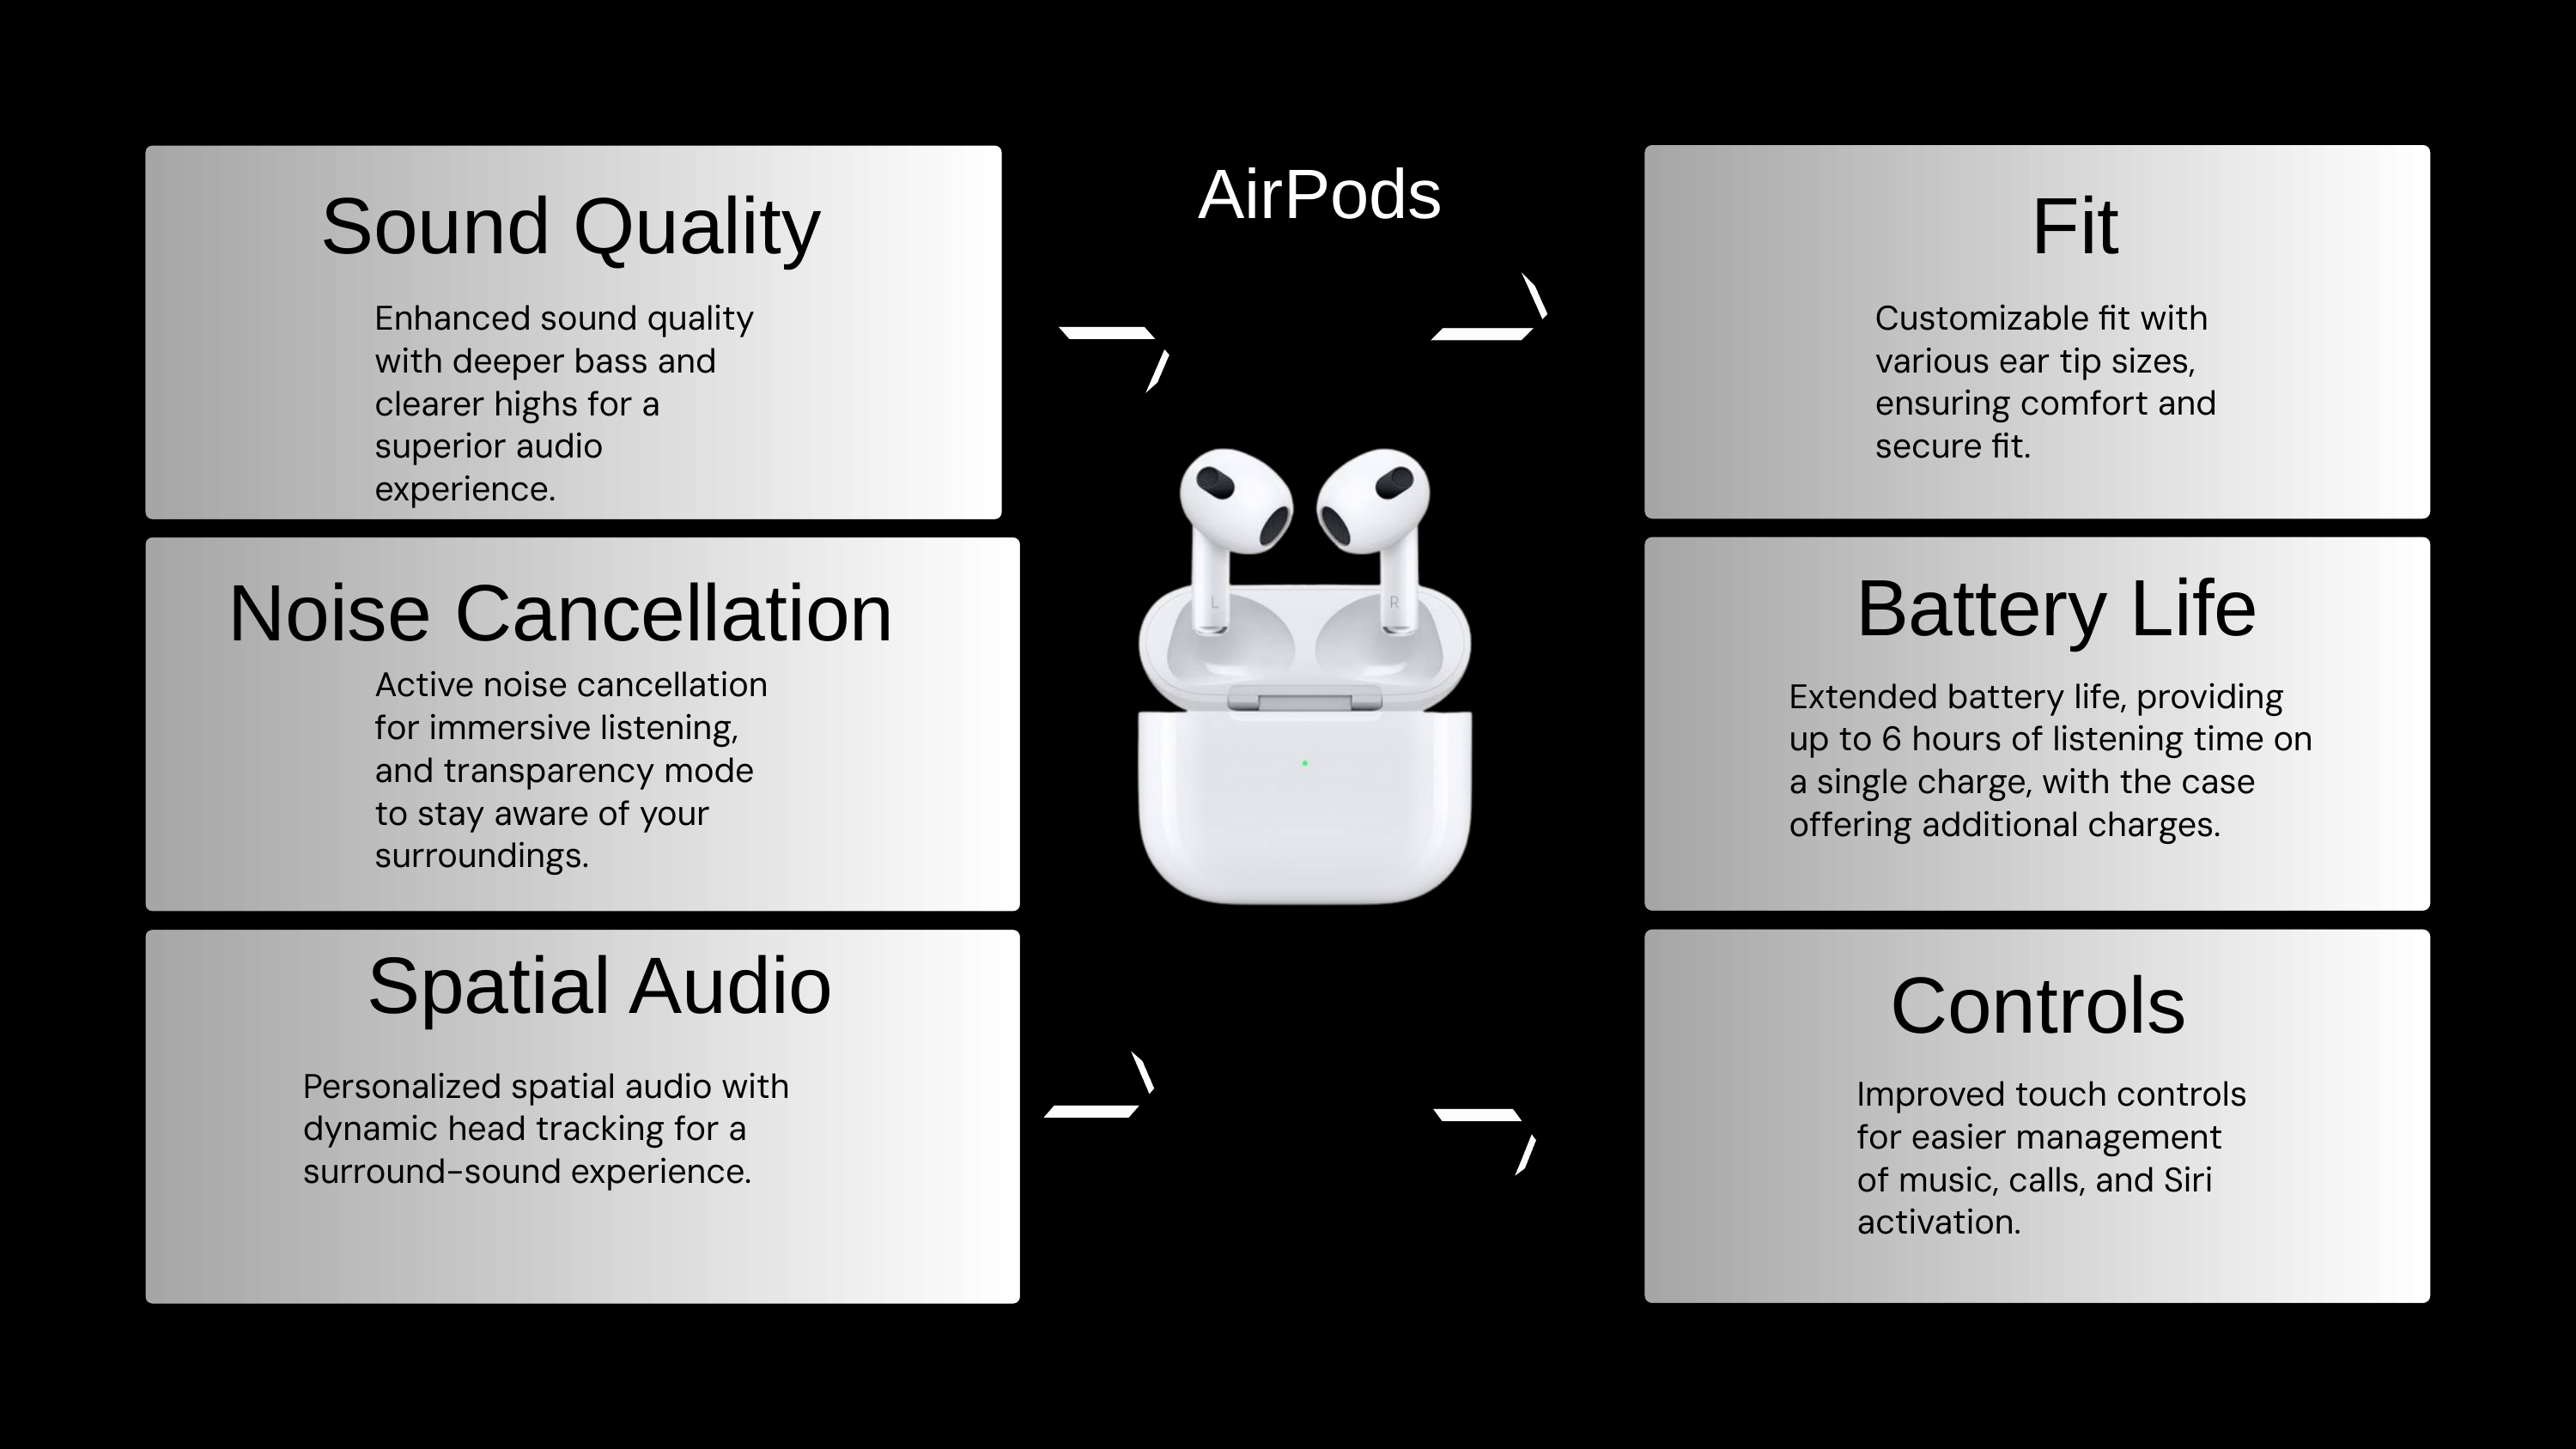

AirPods

Sound Quality
Fit
Enhanced sound quality with deeper bass and clearer highs for a superior audio experience.
Customizable fit with various ear tip sizes, ensuring comfort and secure fit.

Battery Life
Noise Cancellation
Active noise cancellation for immersive listening, and transparency mode to stay aware of your surroundings.
Extended battery life, providing up to 6 hours of listening time on a single charge, with the case offering additional charges.
Spatial Audio

Controls
Personalized spatial audio with dynamic head tracking for a surround-sound experience.
Improved touch controls for easier management of music, calls, and Siri activation.